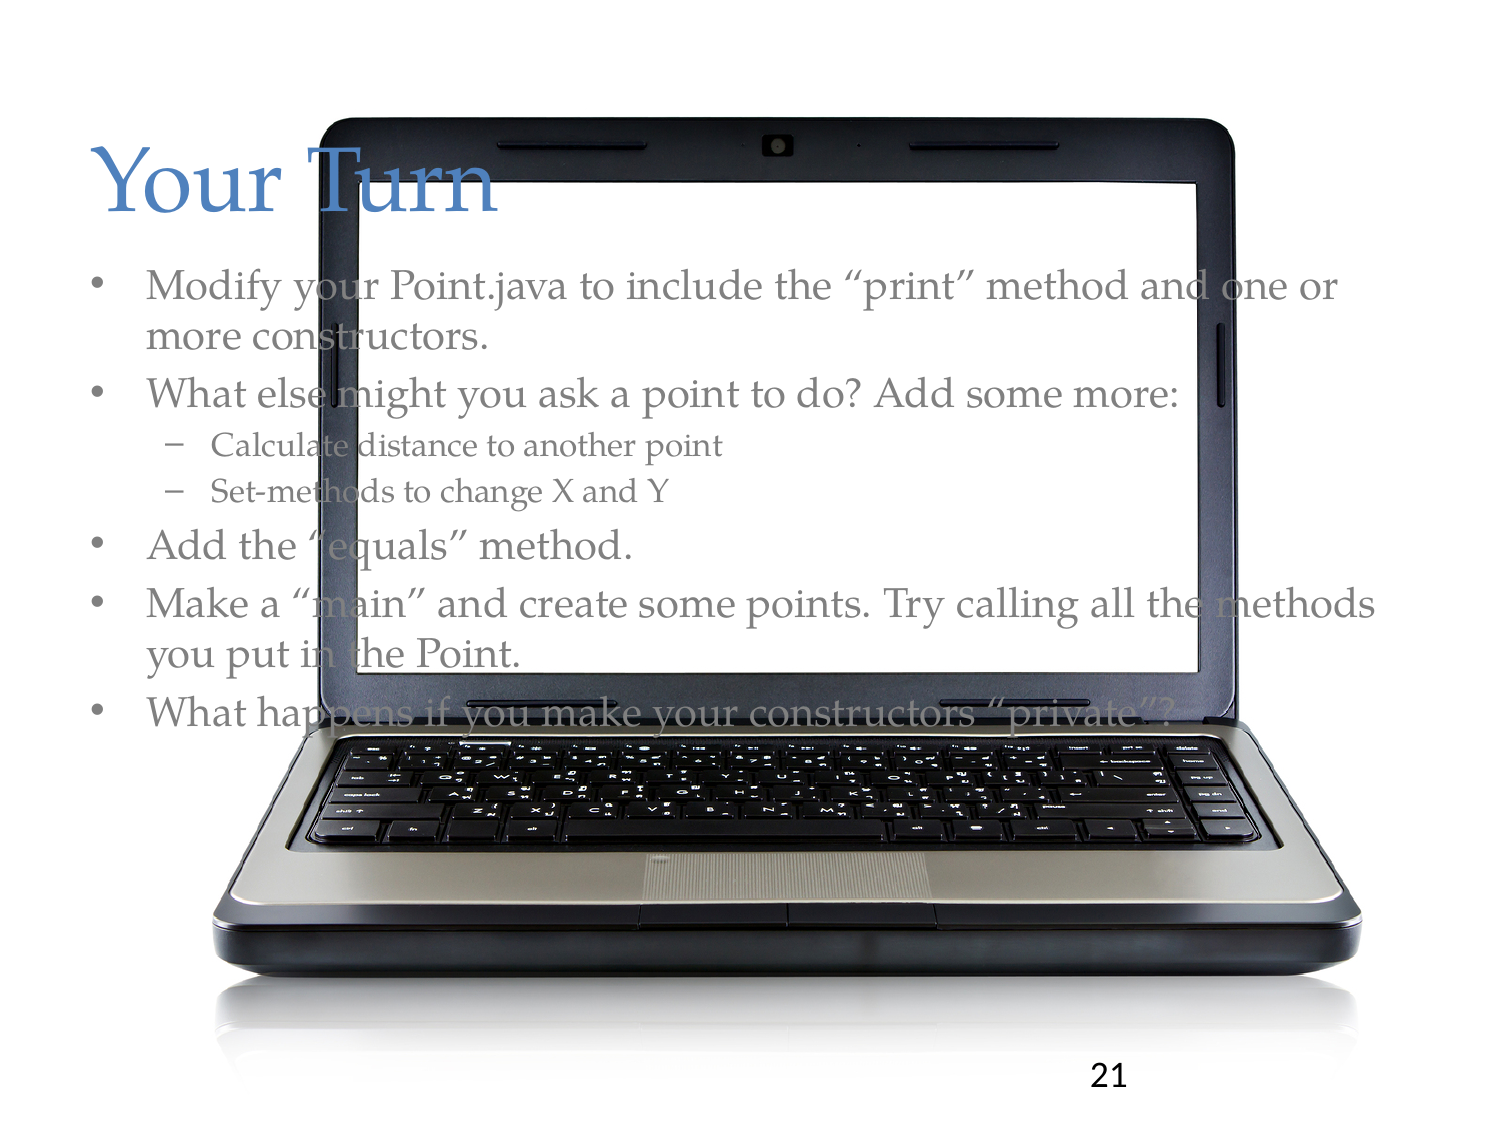

# Your Turn
Modify your Point.java to include the “print” method and one or more constructors.
What else might you ask a point to do? Add some more:
Calculate distance to another point
Set-methods to change X and Y
Add the “equals” method.
Make a “main” and create some points. Try calling all the methods you put in the Point.
What happens if you make your constructors “private”?

21